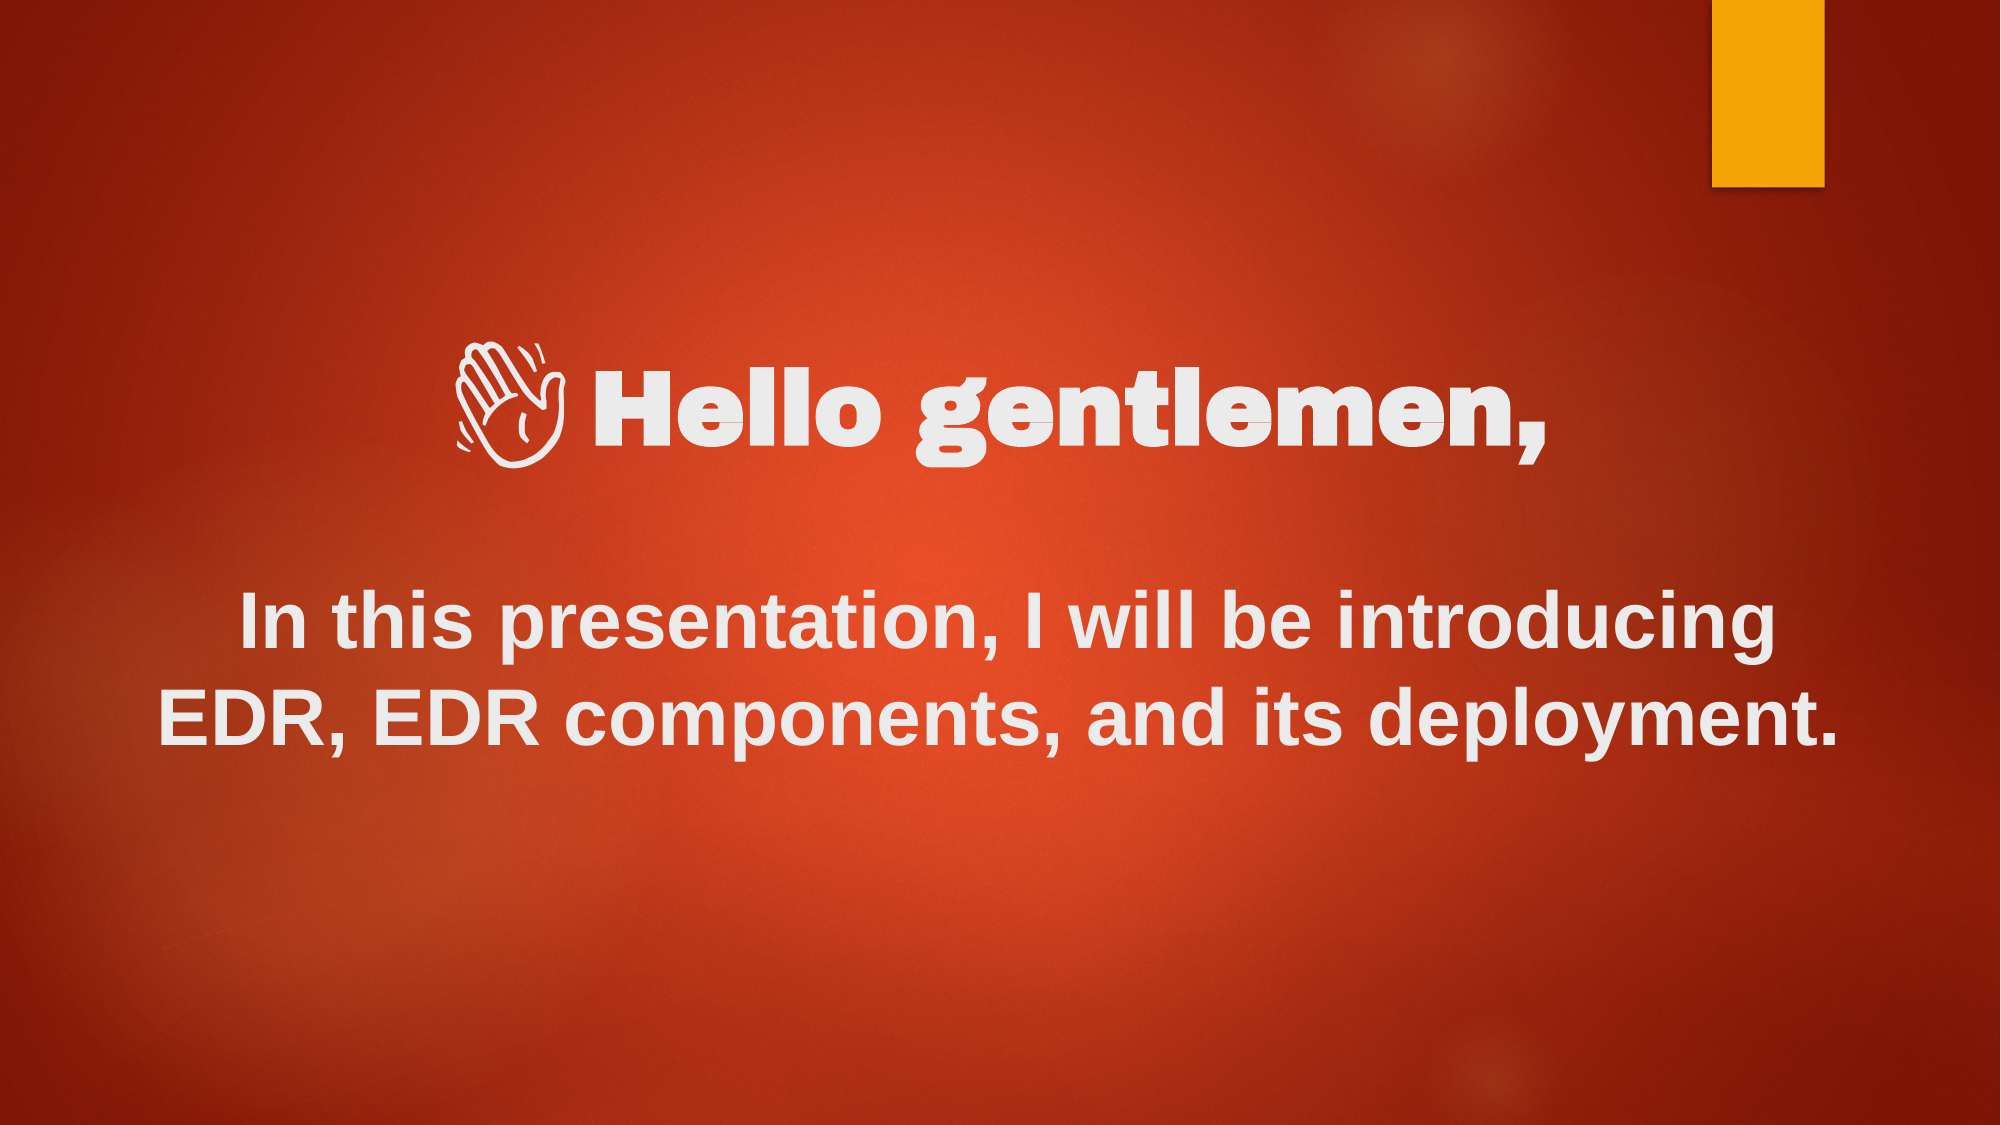

# 👋 Hello gentlemen, In this presentation, I will be introducing EDR, EDR components, and its deployment.